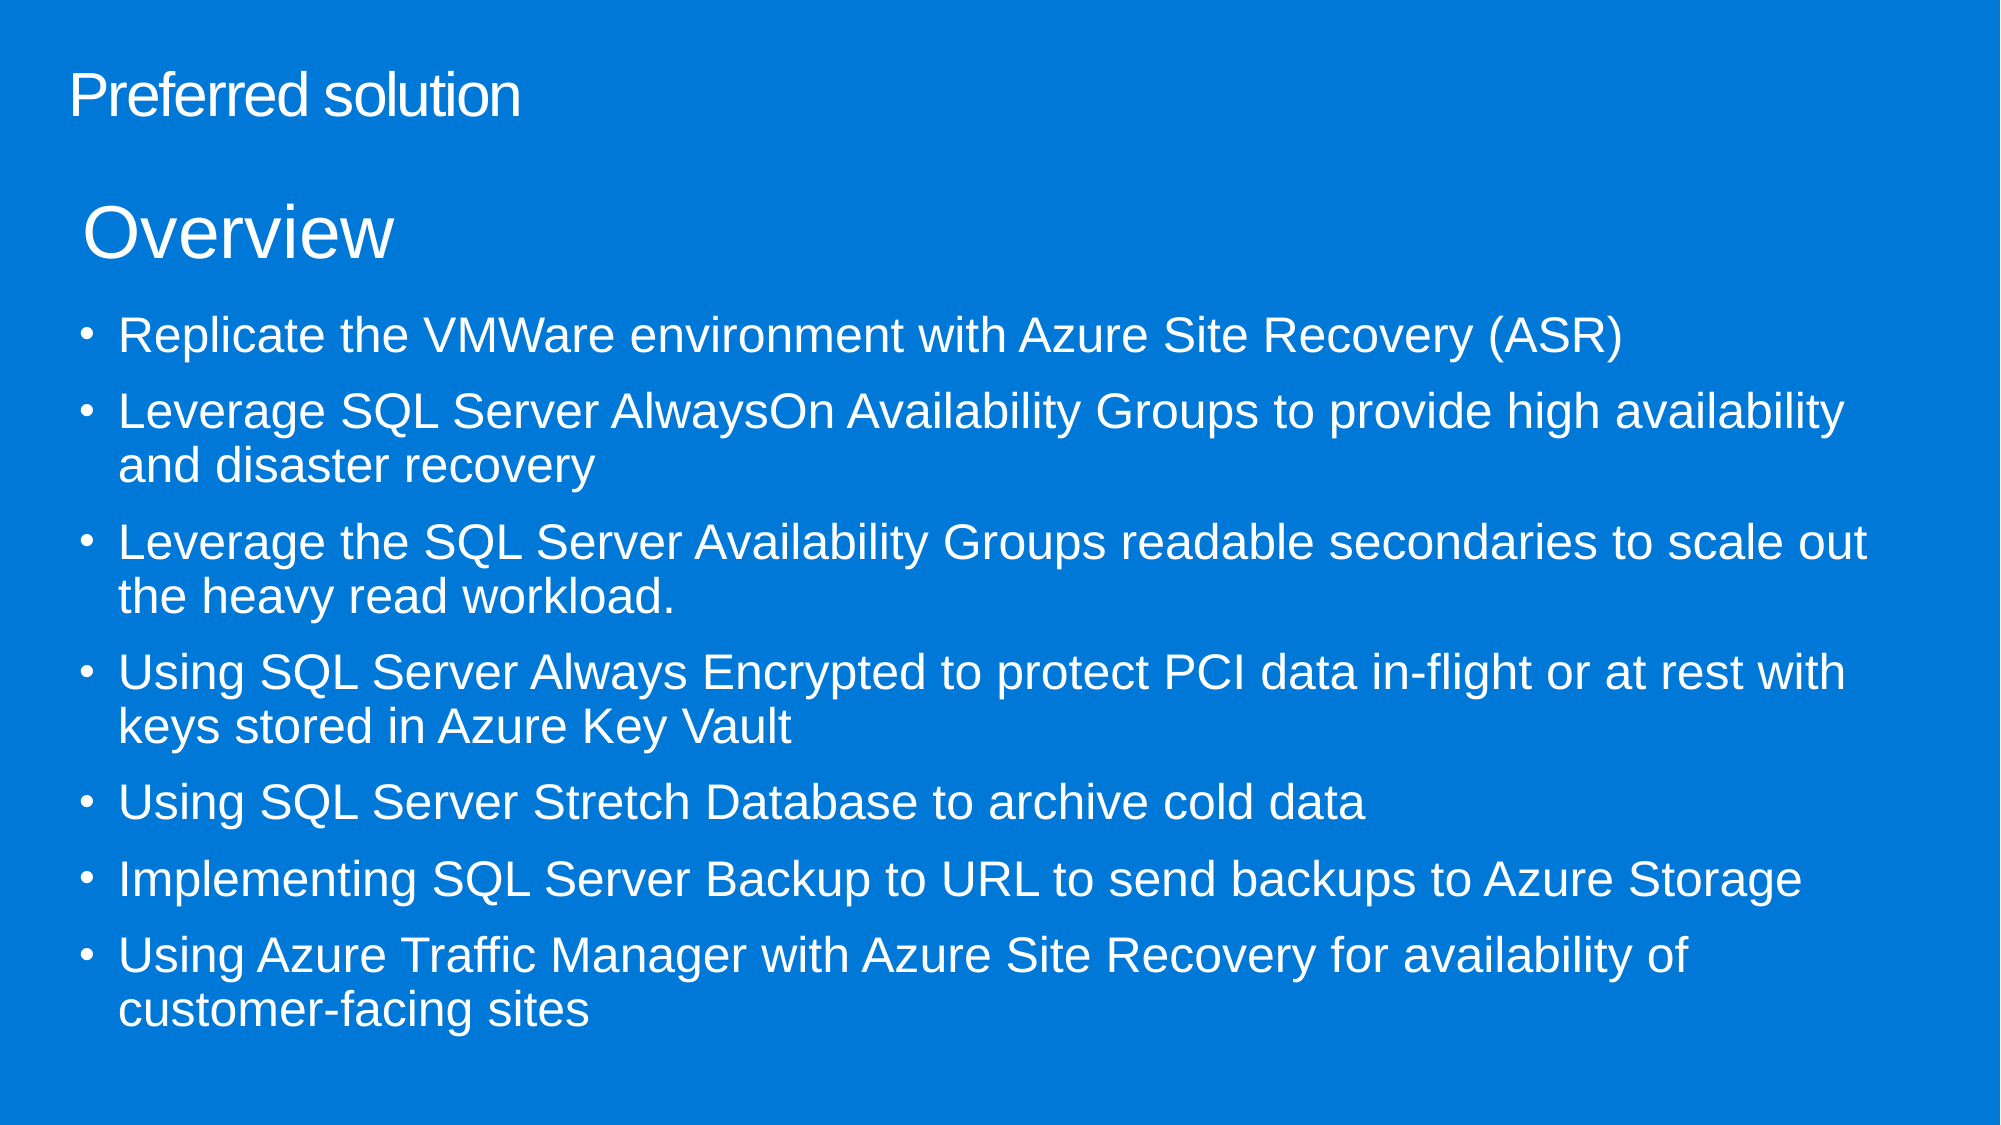

# Preferred solution
Overview
Replicate the VMWare environment with Azure Site Recovery (ASR)
Leverage SQL Server AlwaysOn Availability Groups to provide high availability
and disaster recovery
Leverage the SQL Server Availability Groups readable secondaries to scale out
the heavy read workload.
Using SQL Server Always Encrypted to protect PCI data in-flight or at rest with keys stored in Azure Key Vault
Using SQL Server Stretch Database to archive cold data
Implementing SQL Server Backup to URL to send backups to Azure Storage
Using Azure Traffic Manager with Azure Site Recovery for availability of
customer-facing sites